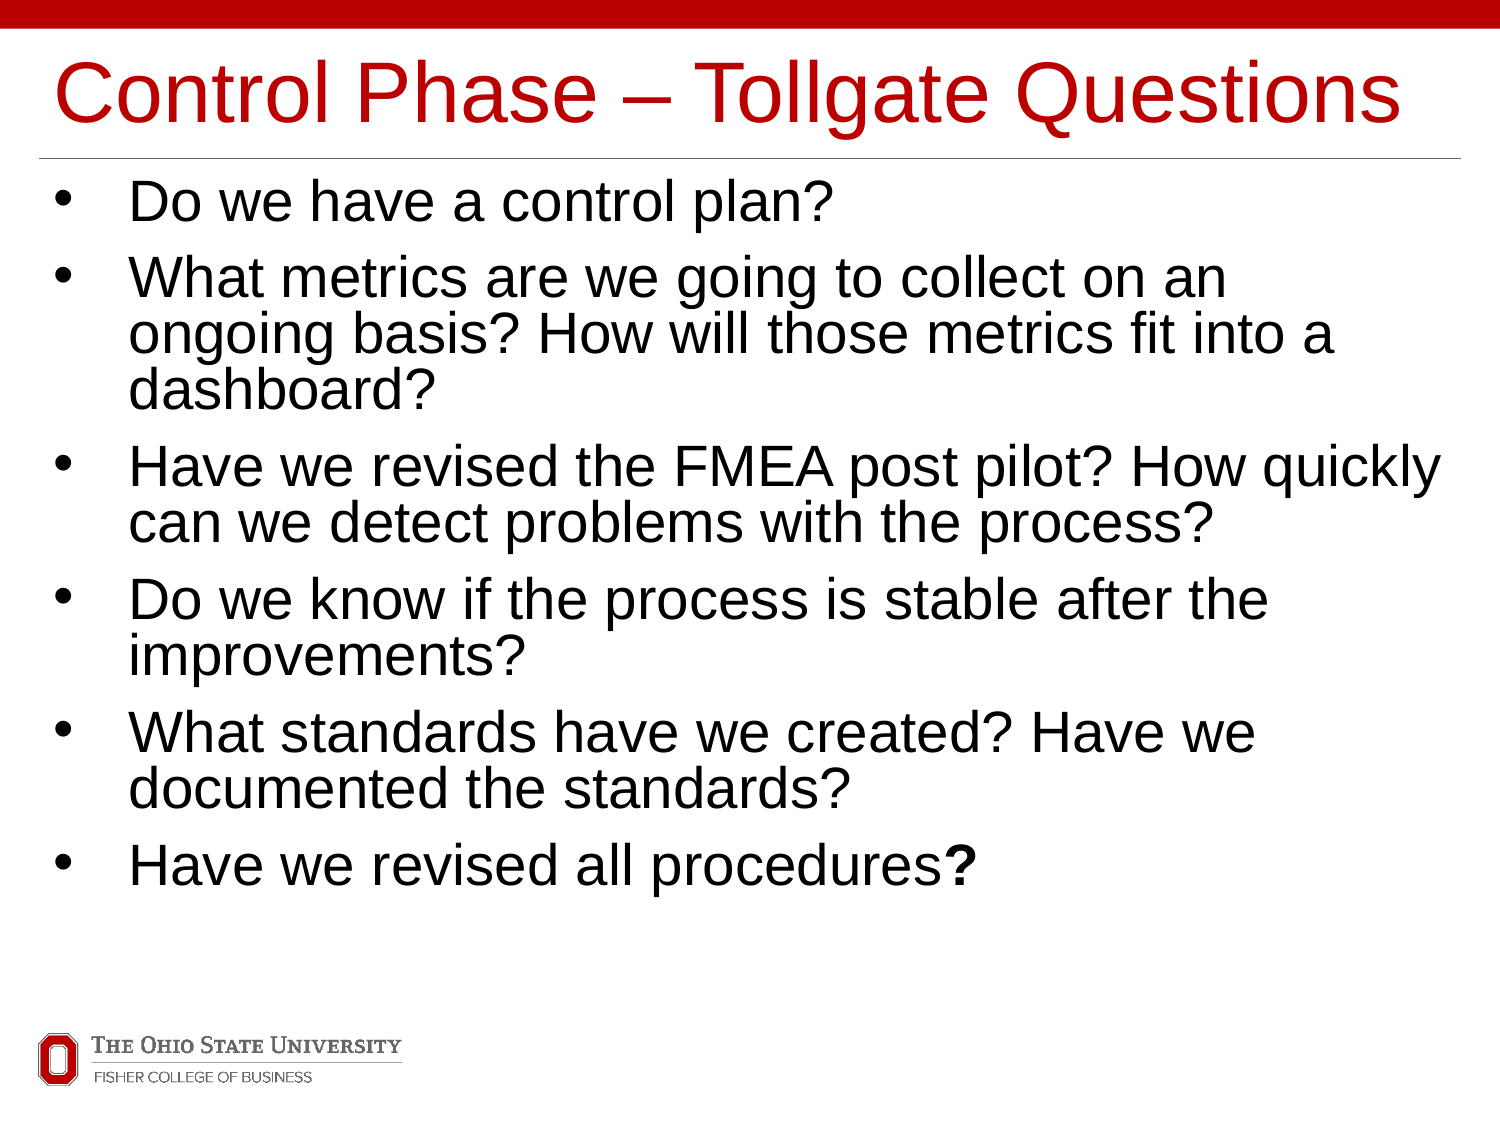

# Control Phase – Tollgate Questions
Do we have a control plan?
What metrics are we going to collect on an ongoing basis? How will those metrics fit into a dashboard?
Have we revised the FMEA post pilot? How quickly can we detect problems with the process?
Do we know if the process is stable after the improvements?
What standards have we created? Have we documented the standards?
Have we revised all procedures?